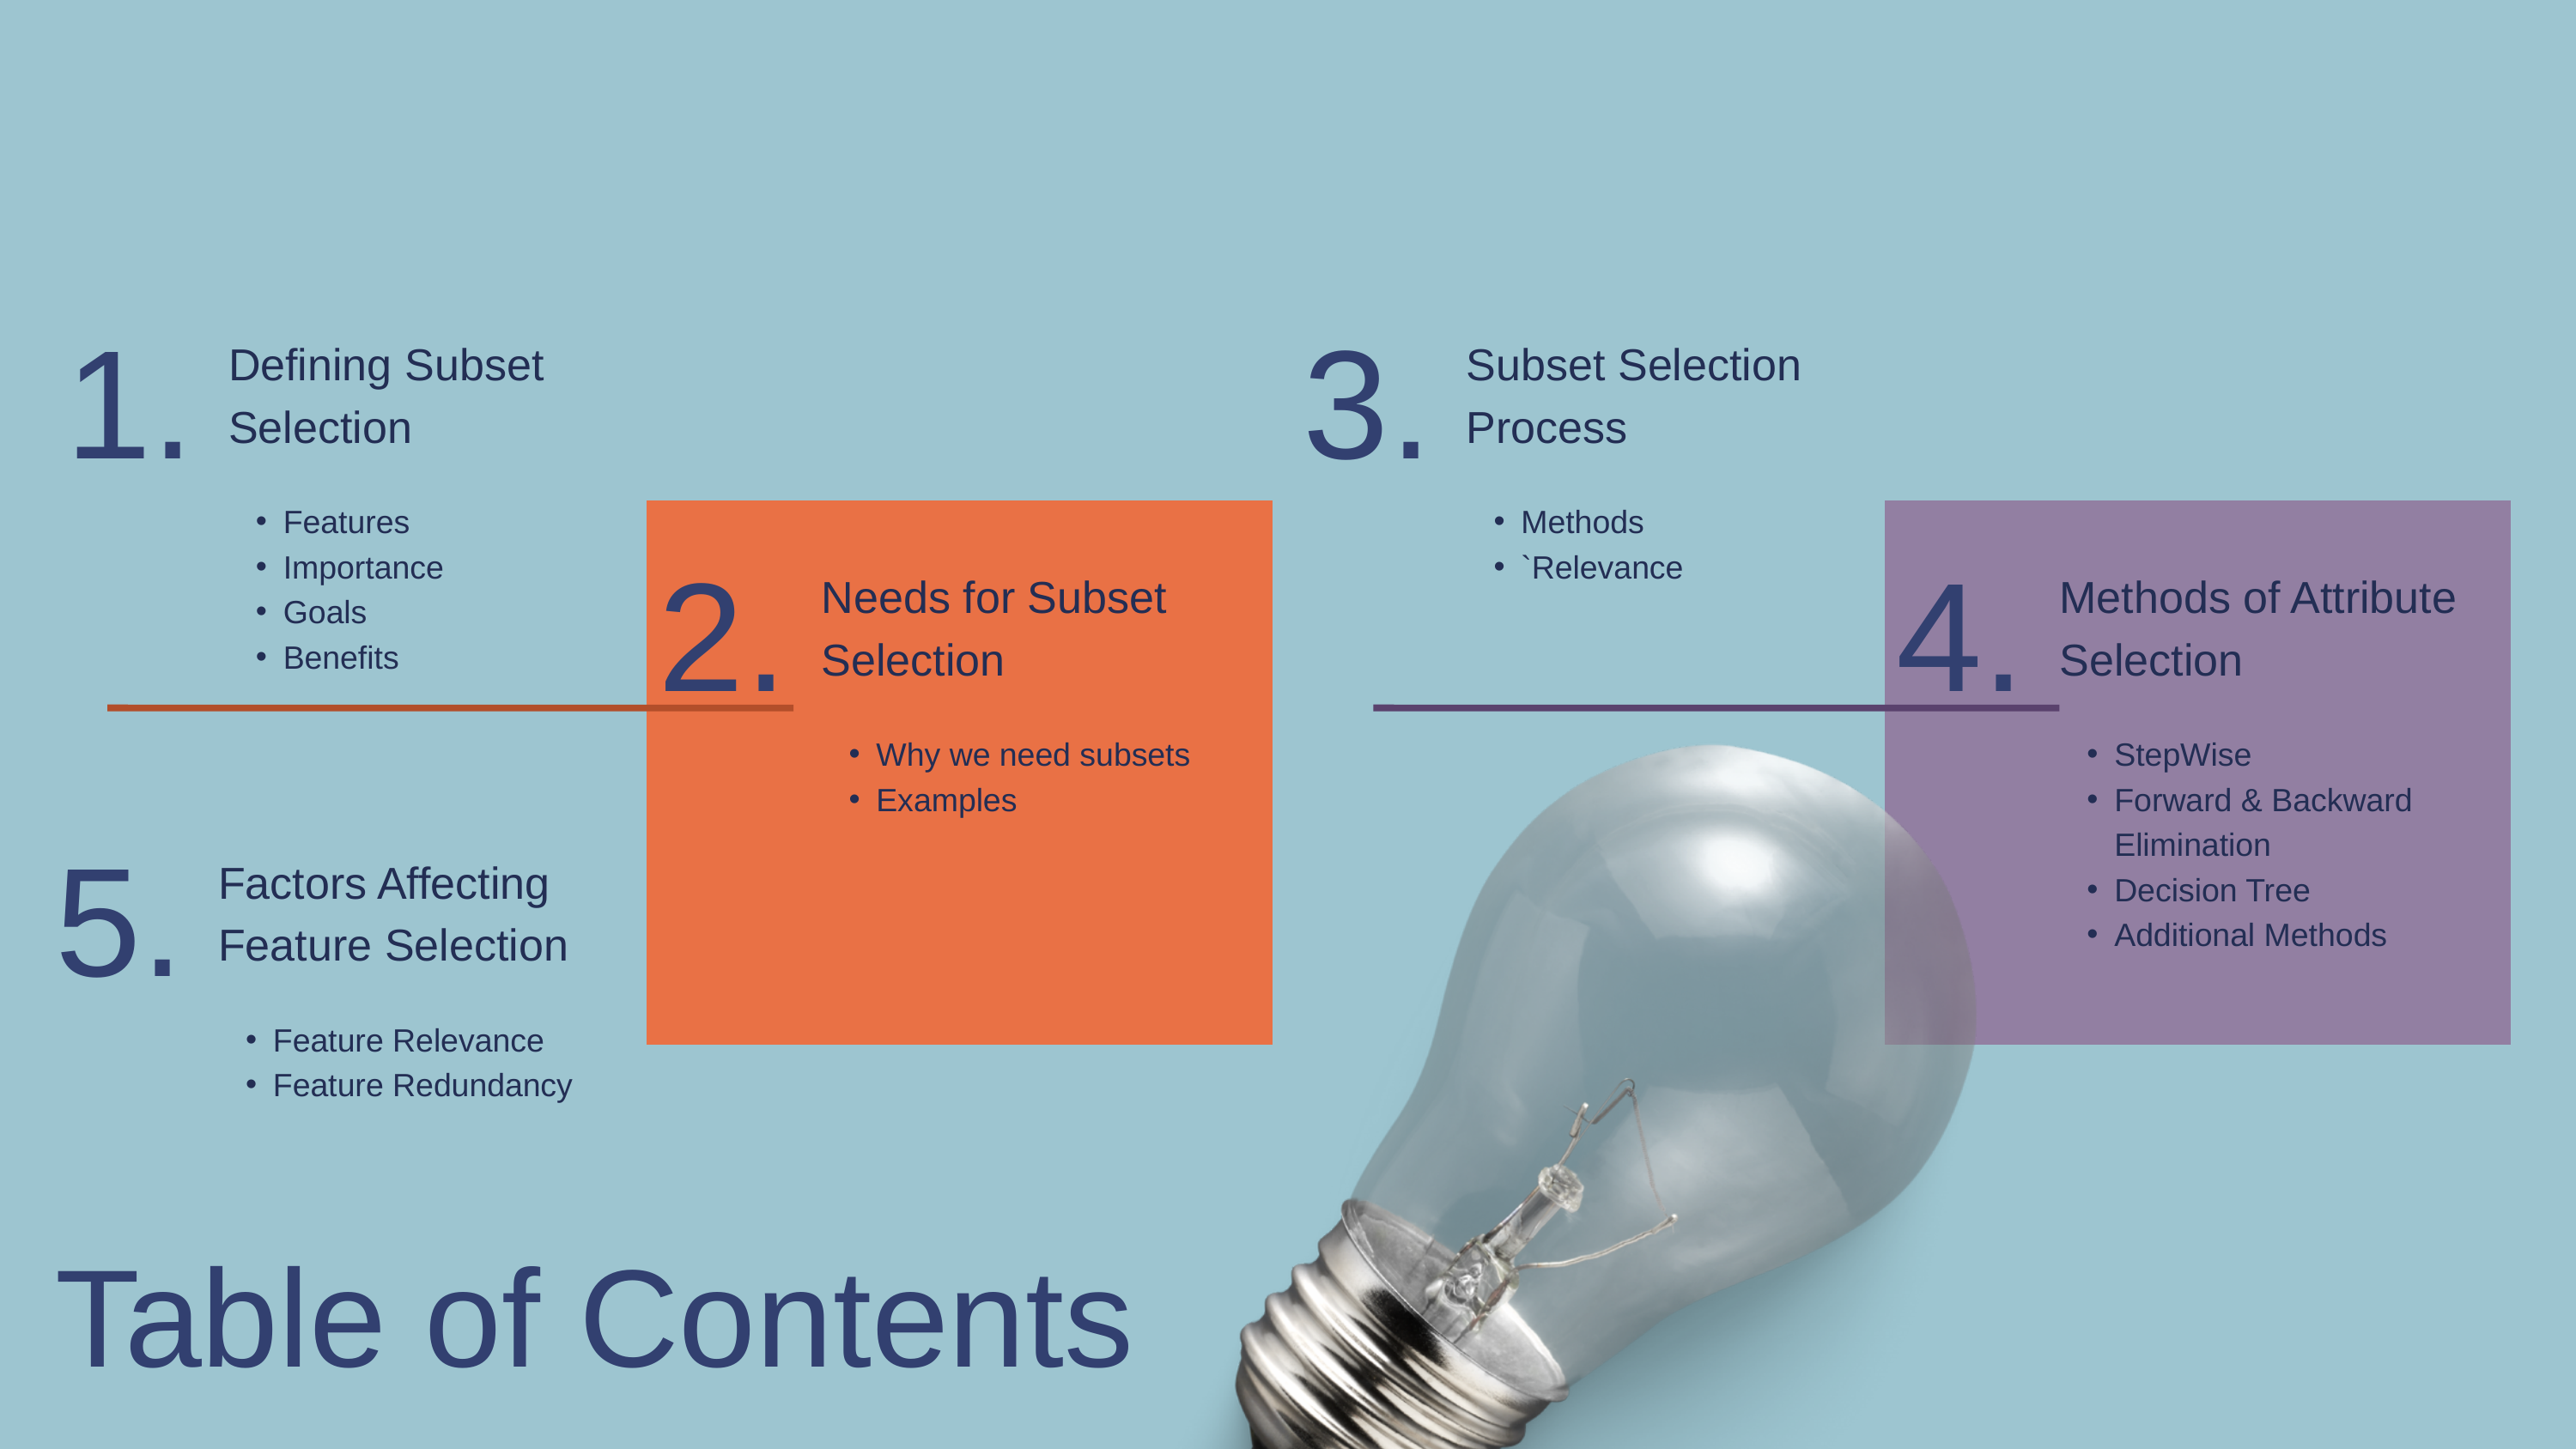

1.
3.
Defining Subset Selection
Subset Selection Process
Features
Importance
Goals
Benefits
Methods
`Relevance

2.
4.
Needs for Subset Selection
Methods of Attribute Selection

Why we need subsets
Examples
StepWise
Forward & Backward Elimination
Decision Tree
Additional Methods

5.
Factors Affecting Feature Selection
Feature Relevance
Feature Redundancy
Table of Contents